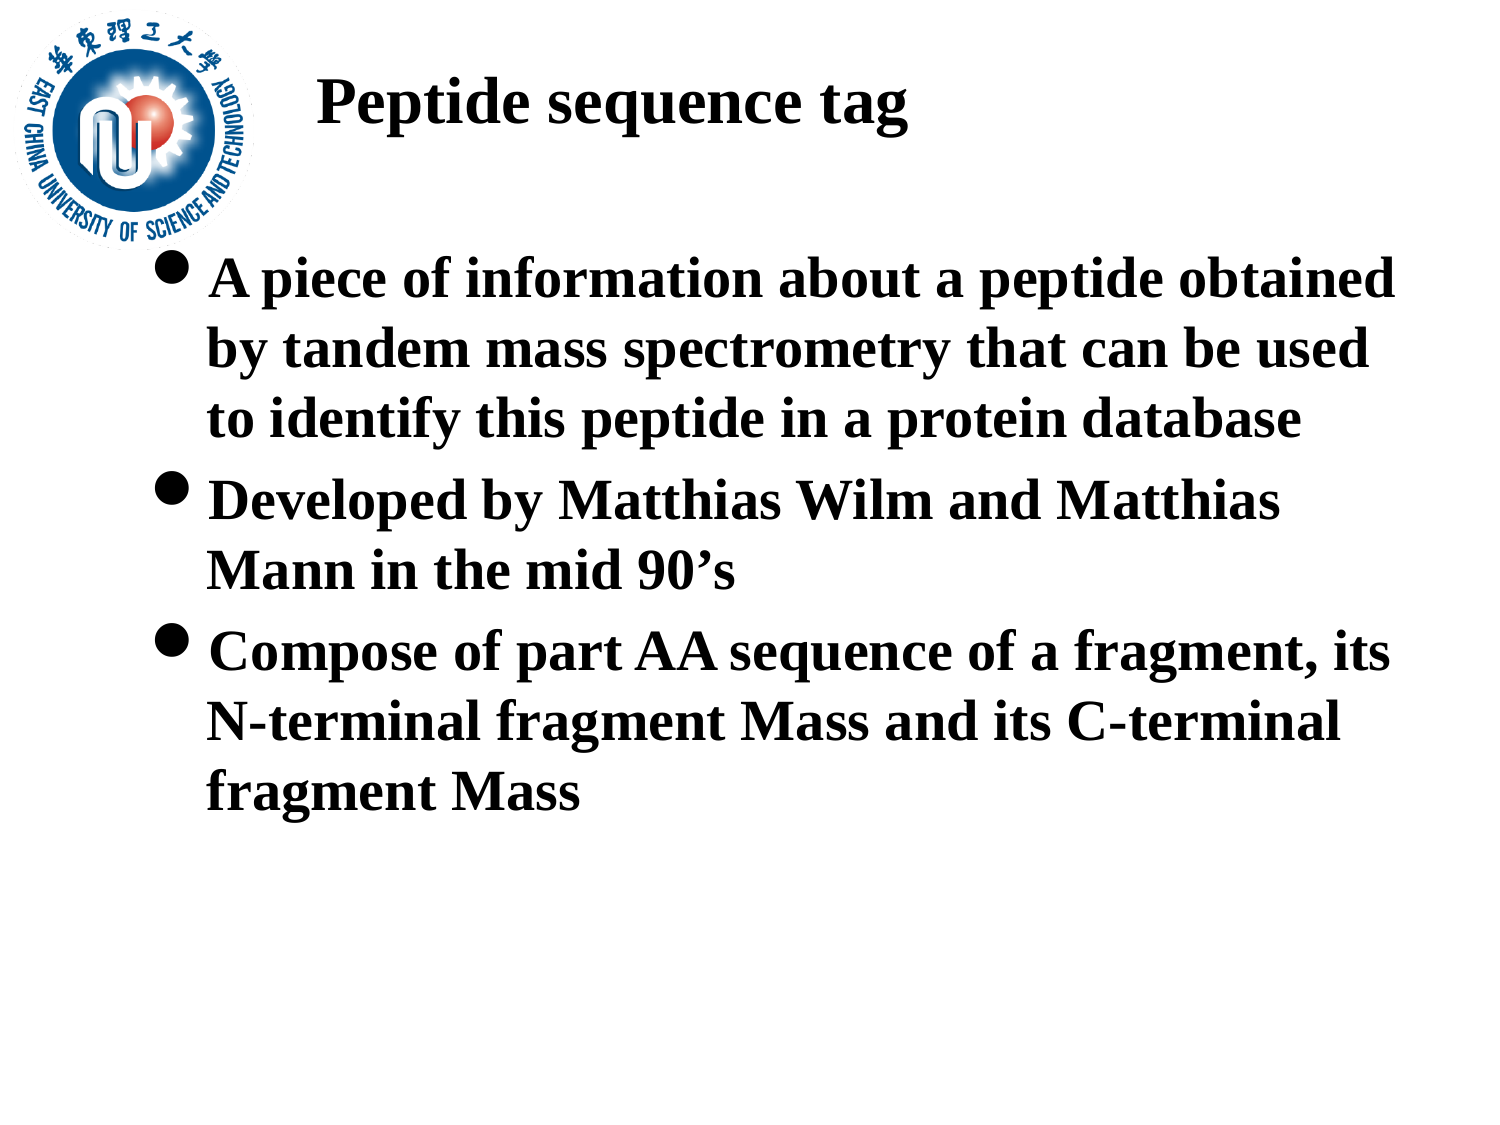

# Peptide sequence tag
A piece of information about a peptide obtained by tandem mass spectrometry that can be used to identify this peptide in a protein database
Developed by Matthias Wilm and Matthias Mann in the mid 90’s
Compose of part AA sequence of a fragment, its N-terminal fragment Mass and its C-terminal fragment Mass